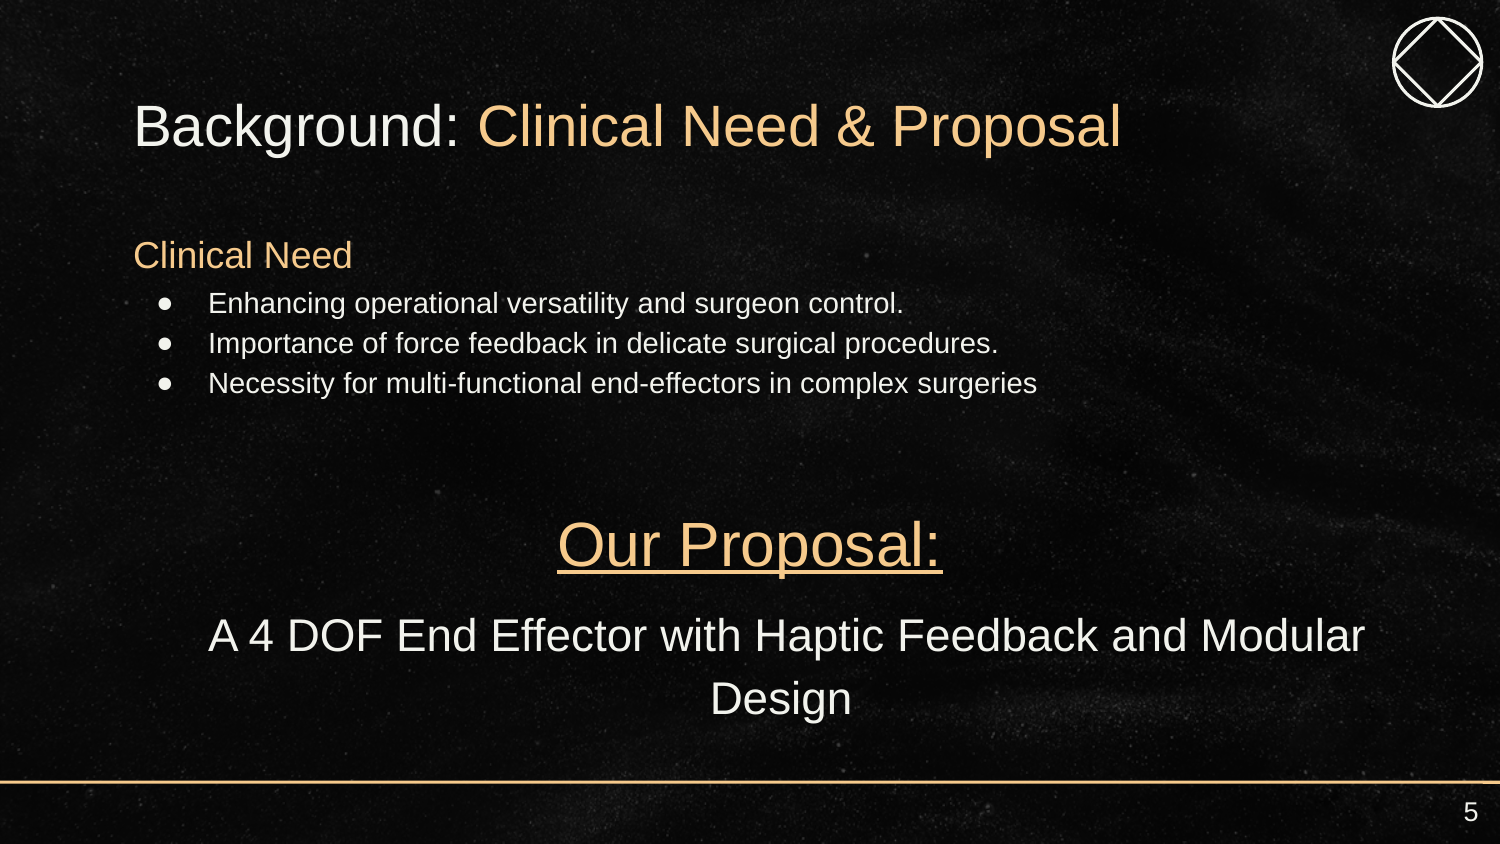

# Background: Clinical Need & Proposal
Clinical Need
Enhancing operational versatility and surgeon control.
Importance of force feedback in delicate surgical procedures.
Necessity for multi-functional end-effectors in complex surgeries

Our Proposal:
A 4 DOF End Effector with Haptic Feedback and Modular Design
5